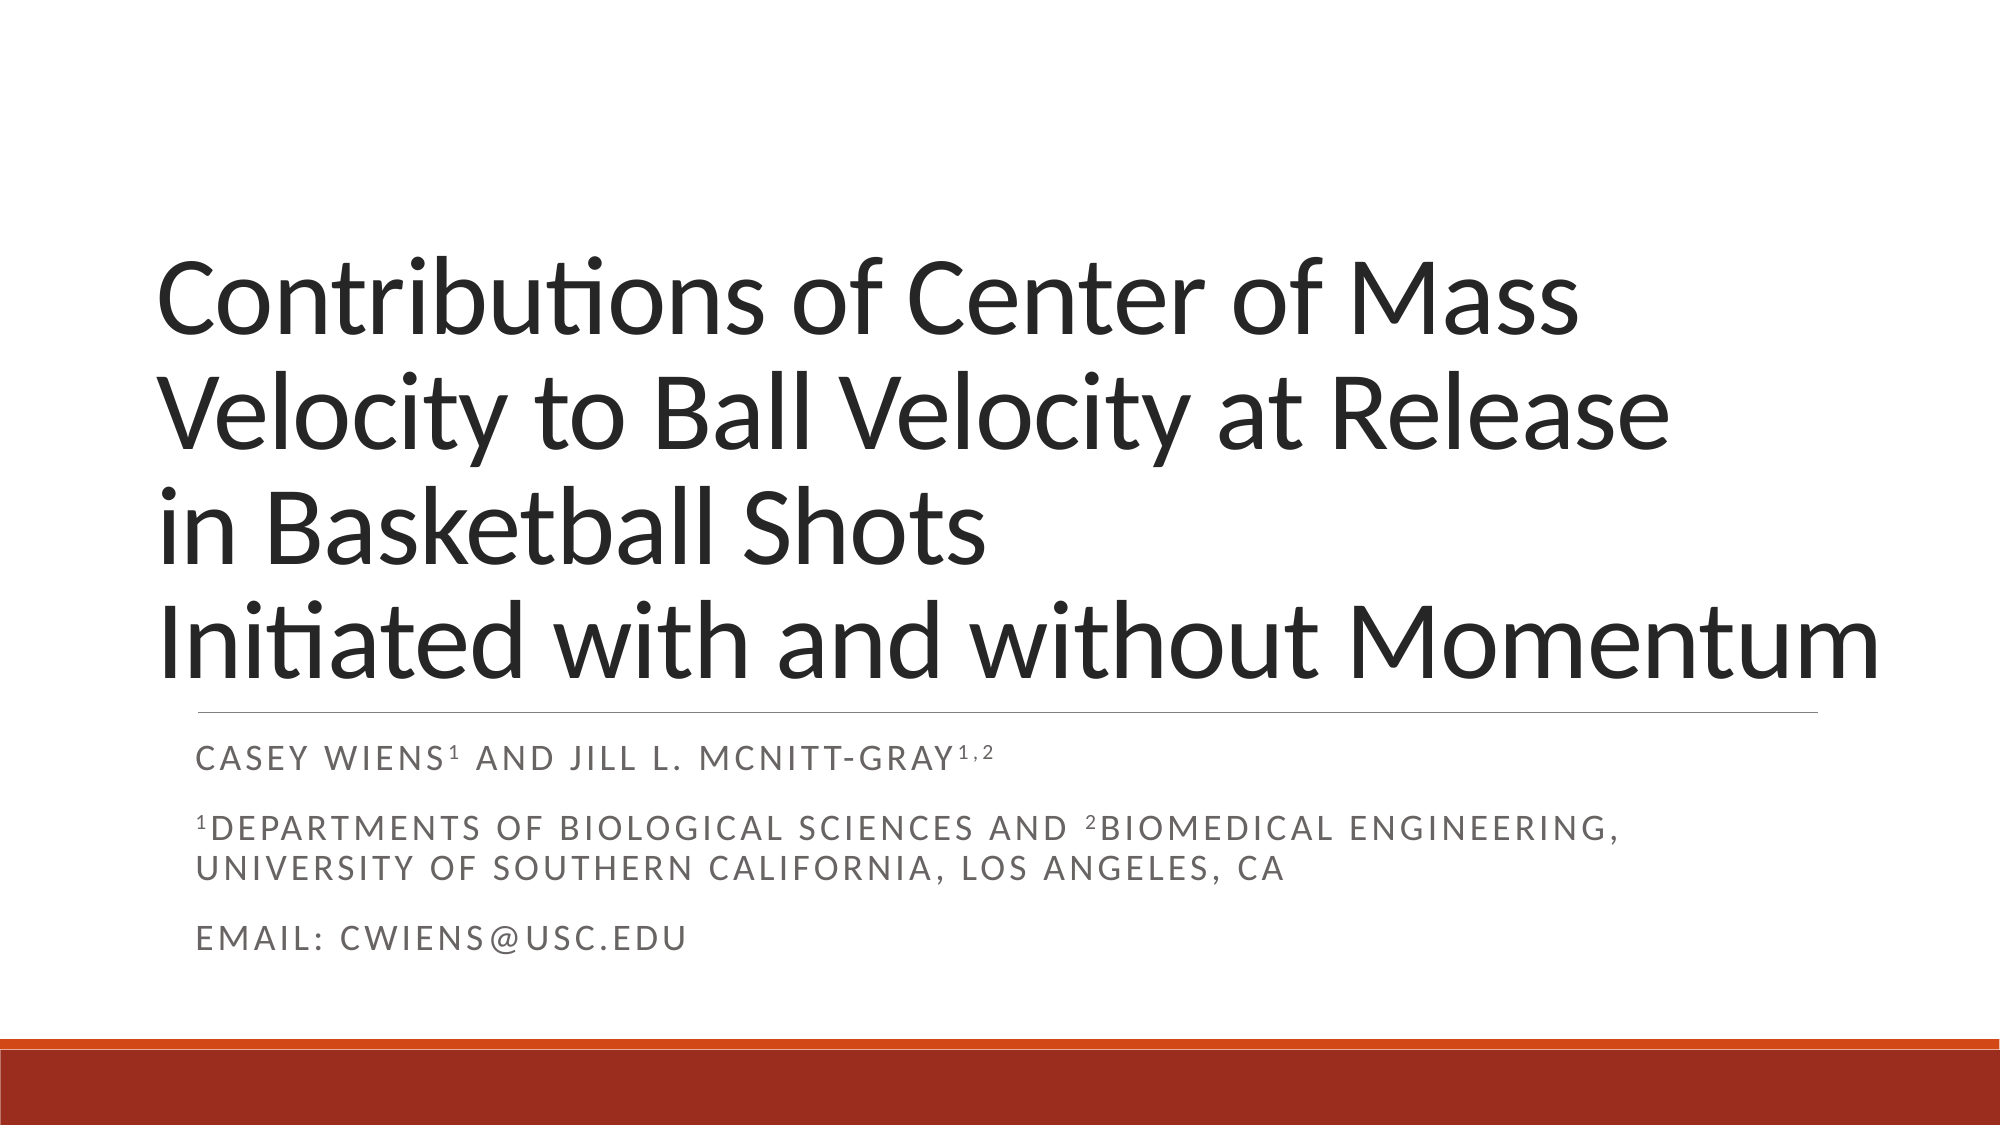

# Contributions of Center of Mass Velocity to Ball Velocity at Release in Basketball Shots Initiated with and without Momentum
Casey Wiens1 and Jill L. McNitt-Gray1,2
1Departments of Biological Sciences and 2Biomedical Engineering, University of Southern California, Los Angeles, CA
Email: cwiens@usc.edu